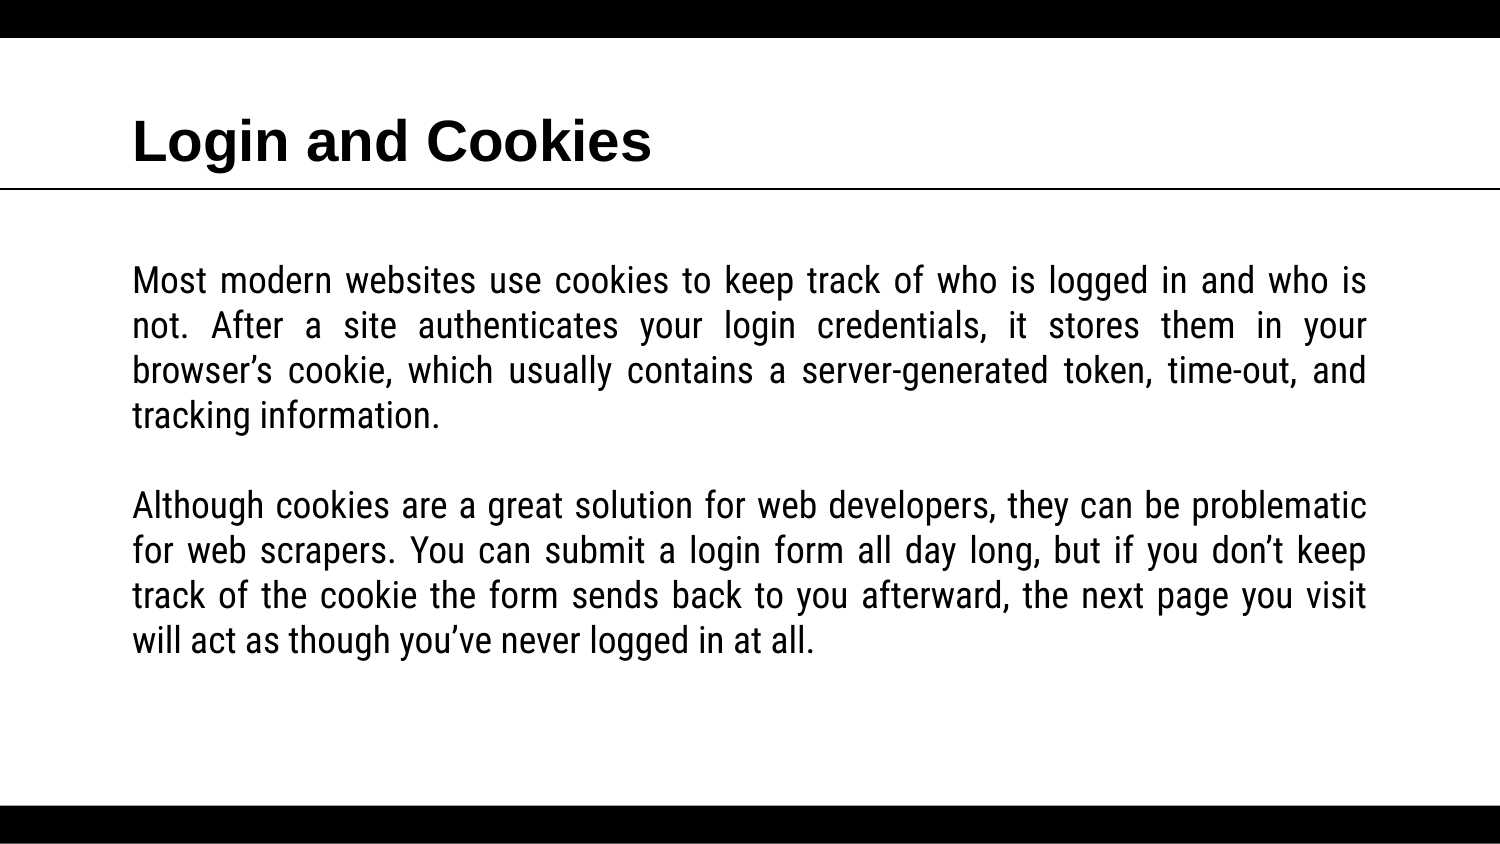

# Login and Cookies
Most modern websites use cookies to keep track of who is logged in and who is not. After a site authenticates your login credentials, it stores them in your browser’s cookie, which usually contains a server-generated token, time-out, and tracking information.

Although cookies are a great solution for web developers, they can be problematic for web scrapers. You can submit a login form all day long, but if you don’t keep track of the cookie the form sends back to you afterward, the next page you visit will act as though you’ve never logged in at all.